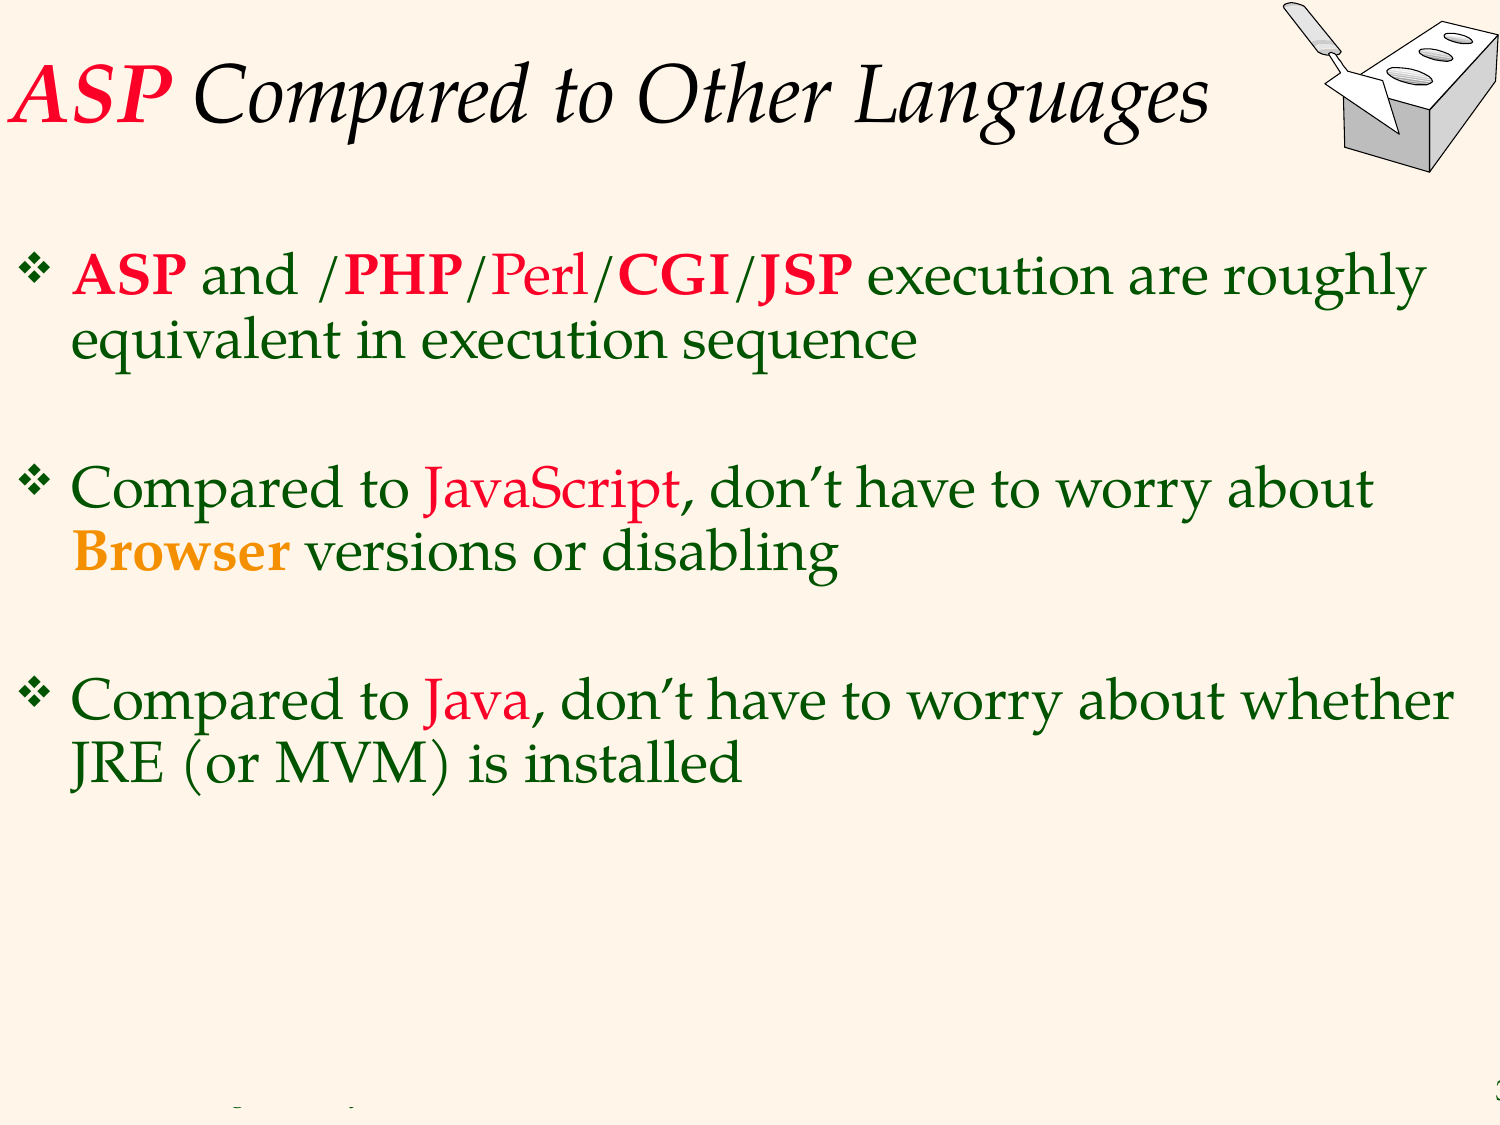

# ASP Compared to Other Languages
ASP and /PHP/Perl/CGI/JSP execution are roughly equivalent in execution sequence

Compared to JavaScript, don’t have to worry about Browser versions or disabling

Compared to Java, don’t have to worry about whether JRE (or MVM) is installed